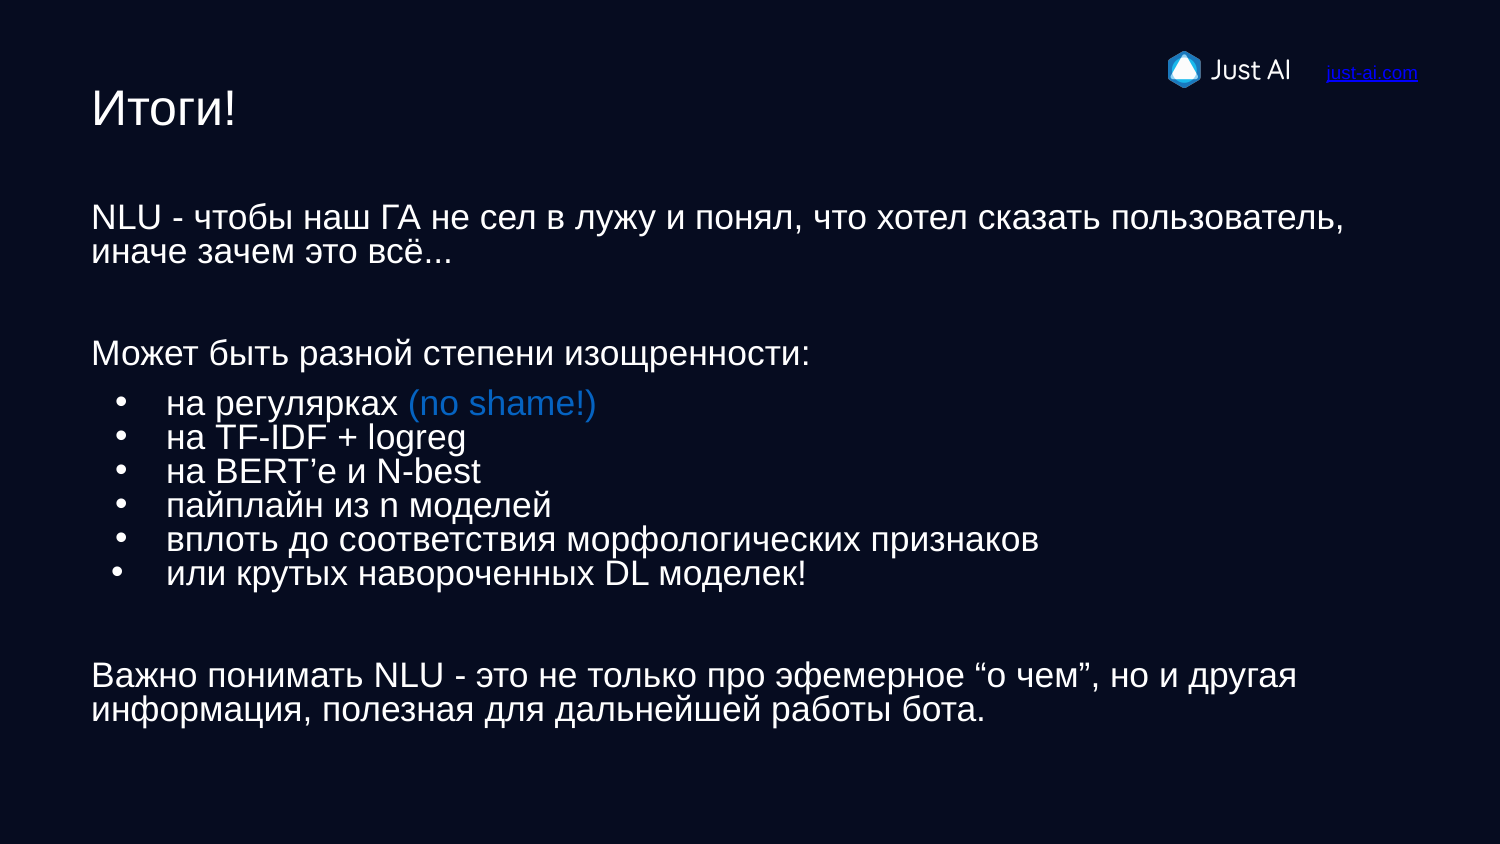

# Итоги!
NLU - чтобы наш ГА не сел в лужу и понял, что хотел сказать пользователь, иначе зачем это всё...

Может быть разной степени изощренности:
на регулярках (no shame!)
на TF-IDF + logreg
на BERT’e и N-best
пайплайн из n моделей
вплоть до соответствия морфологических признаков
или крутых навороченных DL моделек!

Важно понимать NLU - это не только про эфемерное “о чем”, но и другая информация, полезная для дальнейшей работы бота.